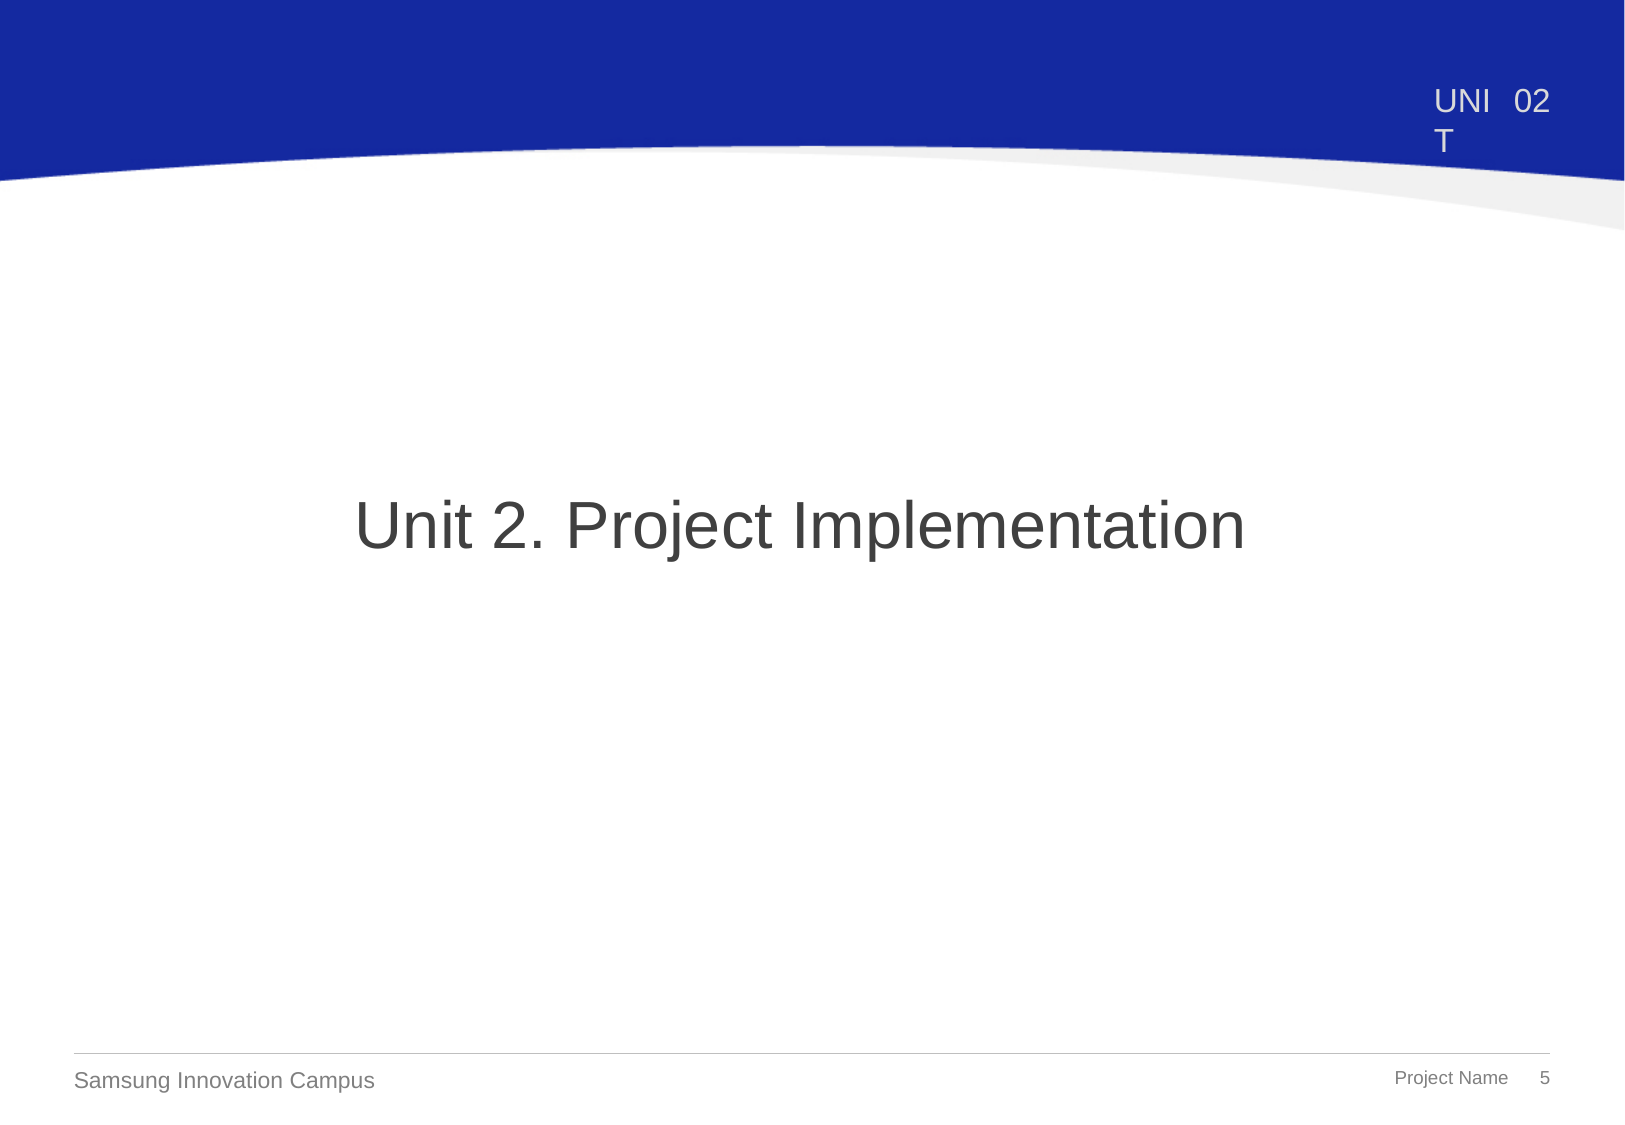

UNIT
02
# Unit 2. Project Implementation